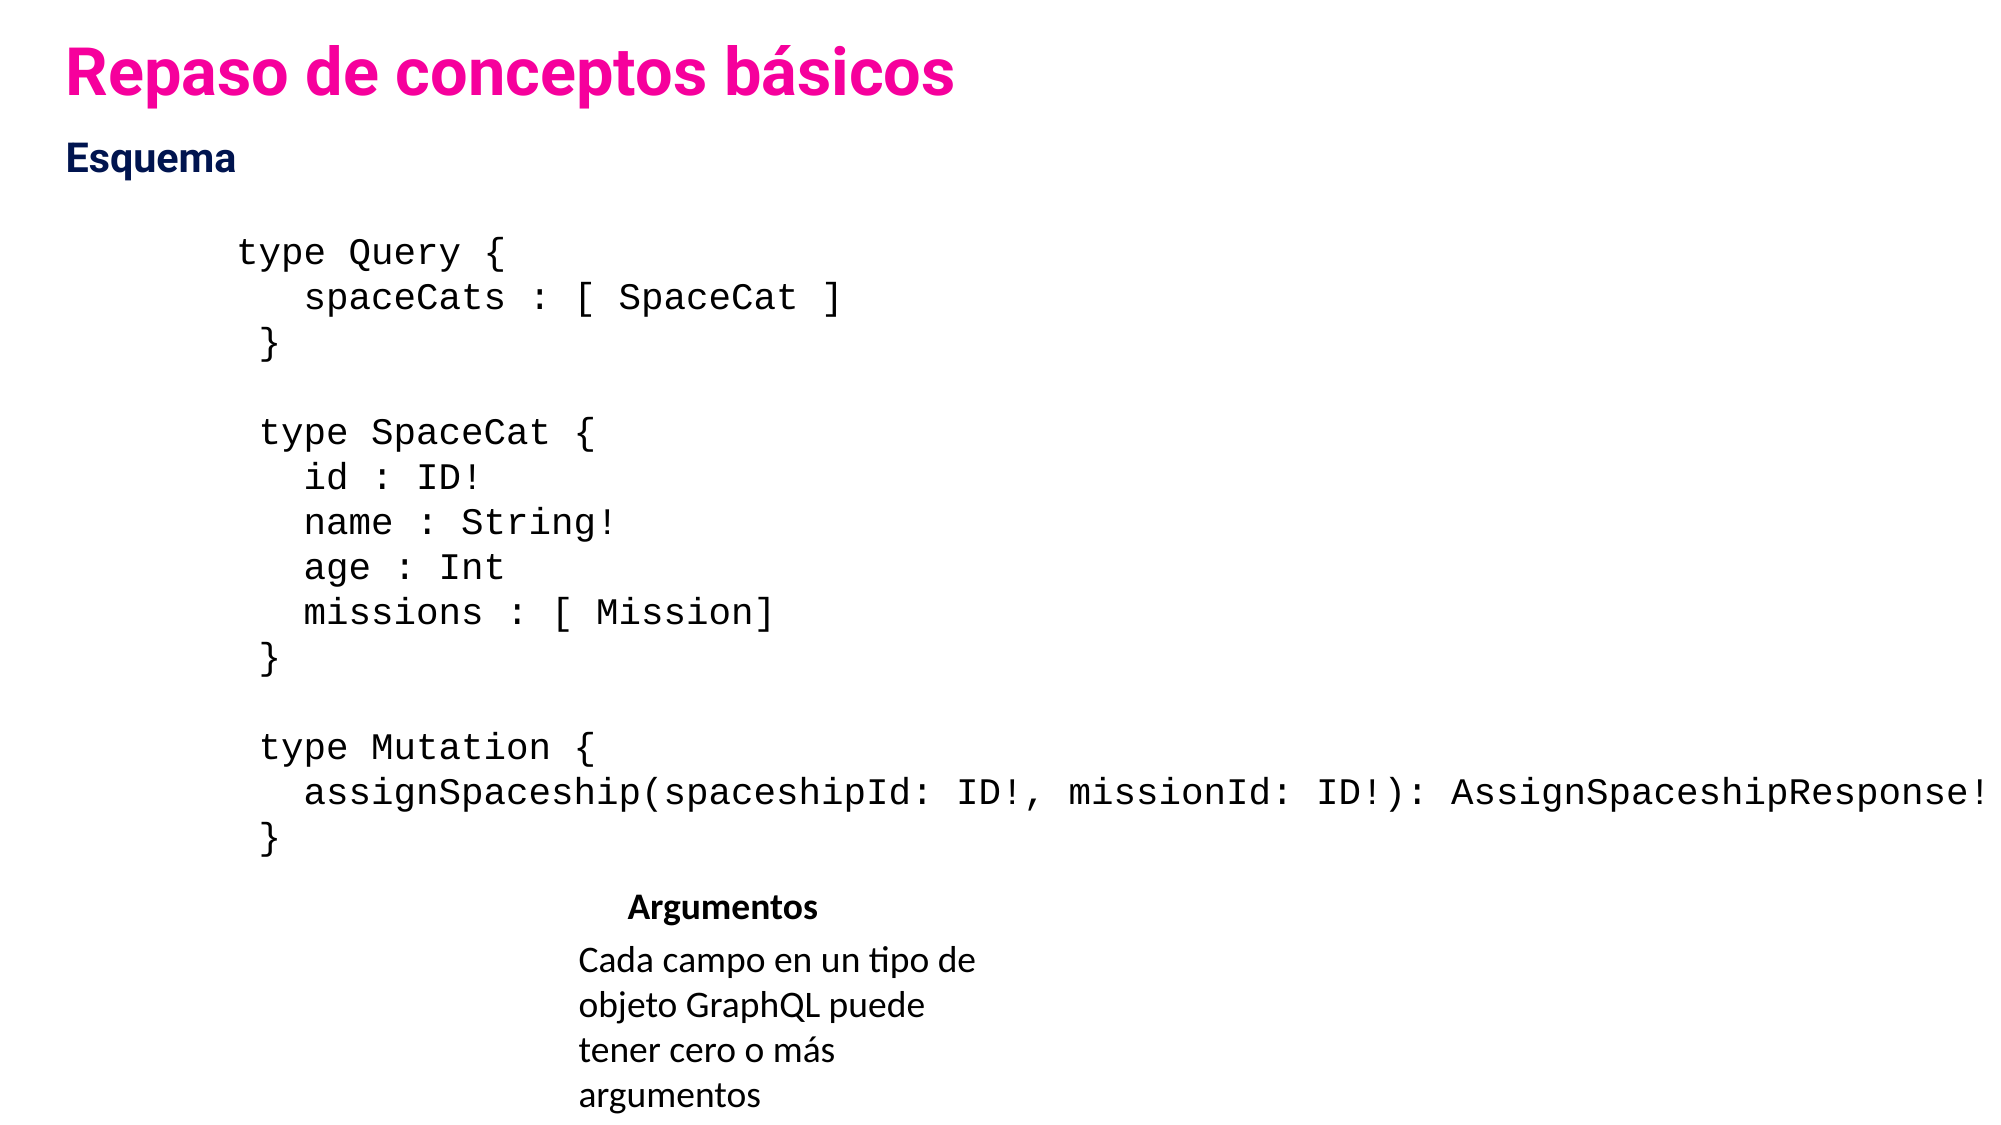

# Repaso de conceptos básicos
Esquema
 type Query {
    spaceCats : [ SpaceCat ]
  }

  type SpaceCat {
    id : ID!
    name : String!
    age : Int
    missions : [ Mission]
  }

  type Mutation {
    assignSpaceship(spaceshipId: ID!, missionId: ID!): AssignSpaceshipResponse!
  }
Argumentos
Cada campo en un tipo de objeto GraphQL puede tener cero o más argumentos